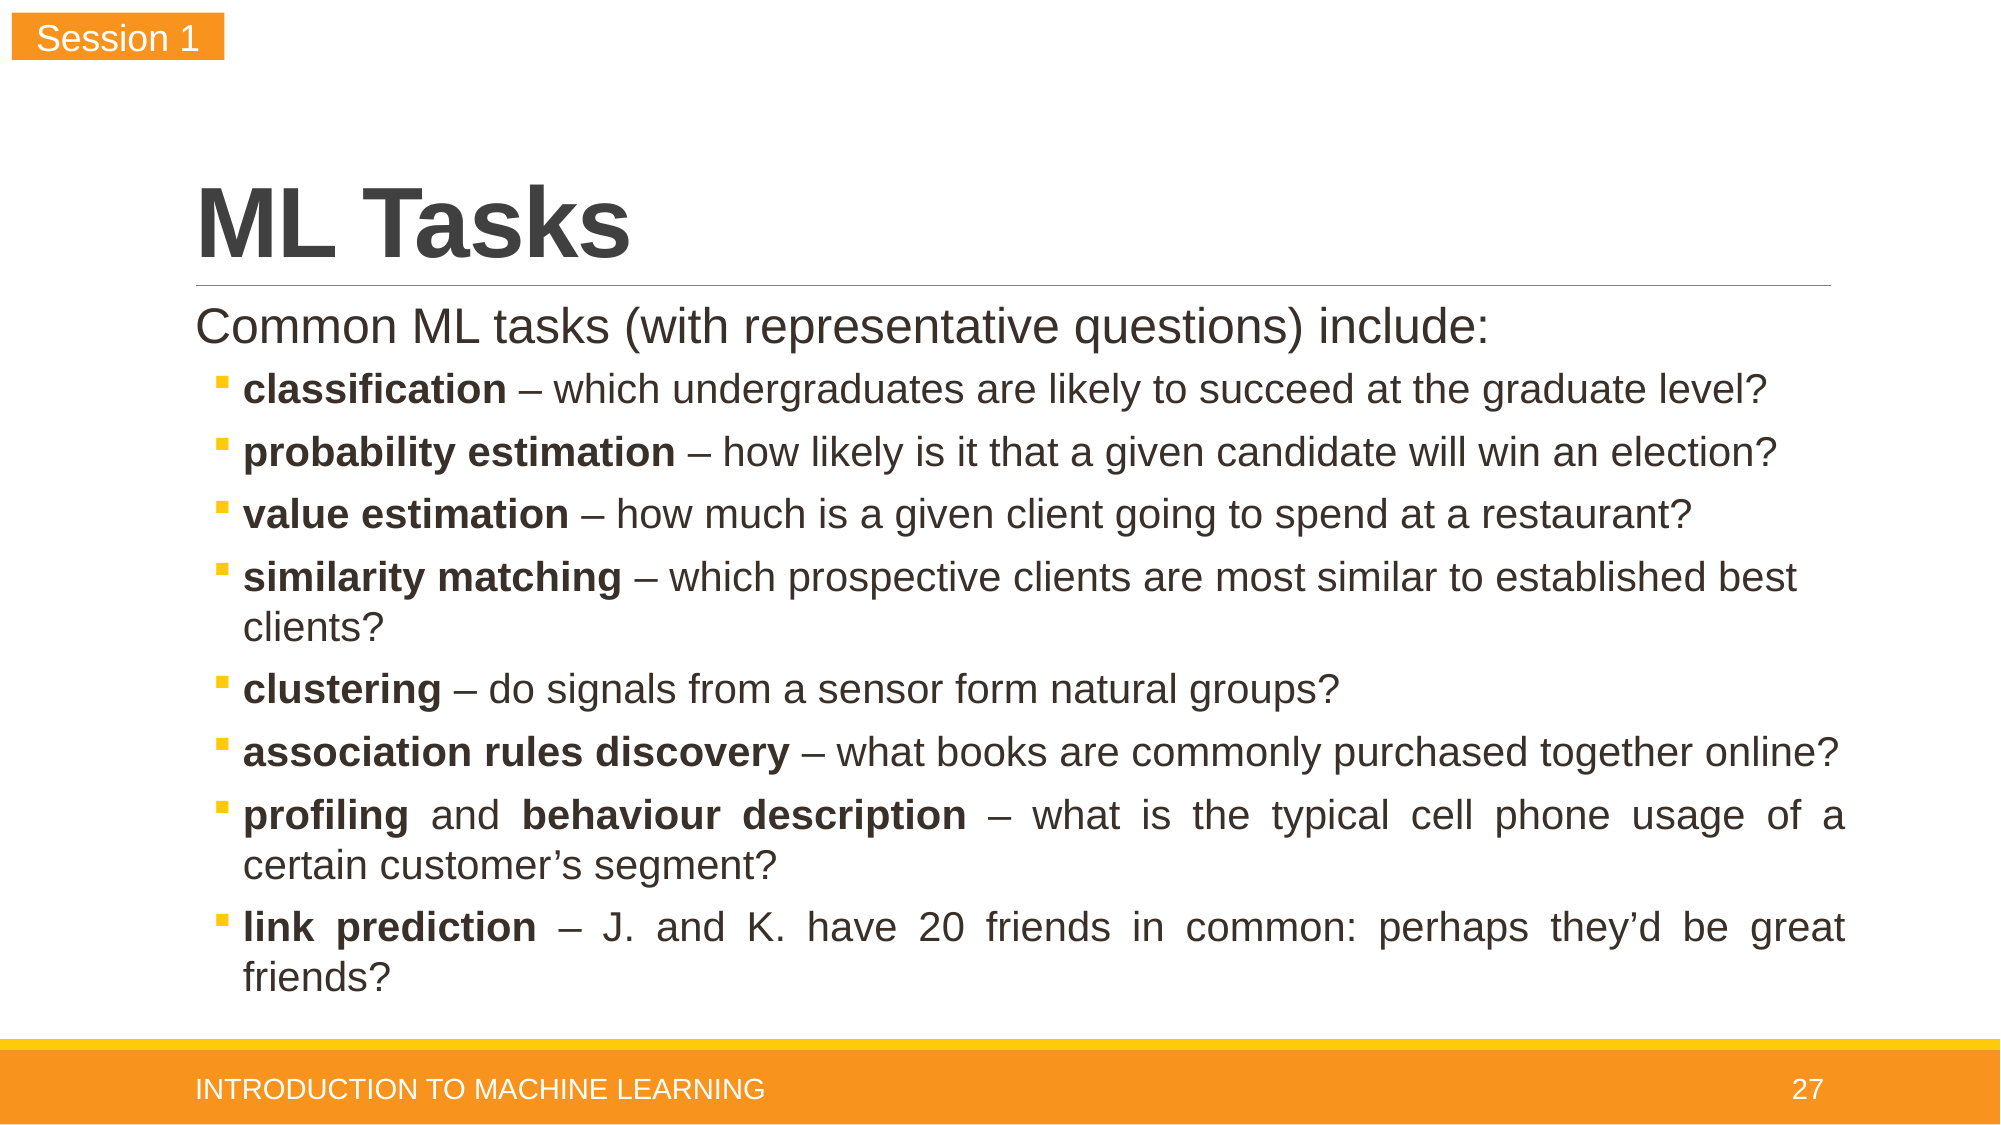

Session 1

# ML Tasks
Common ML tasks (with representative questions) include:
classification – which undergraduates are likely to succeed at the graduate level?
probability estimation – how likely is it that a given candidate will win an election?
value estimation – how much is a given client going to spend at a restaurant?
similarity matching – which prospective clients are most similar to established best clients?
clustering – do signals from a sensor form natural groups?
association rules discovery – what books are commonly purchased together online?
profiling and behaviour description – what is the typical cell phone usage of a certain customer’s segment?
link prediction – J. and K. have 20 friends in common: perhaps they’d be great friends?
INTRODUCTION TO MACHINE LEARNING
27